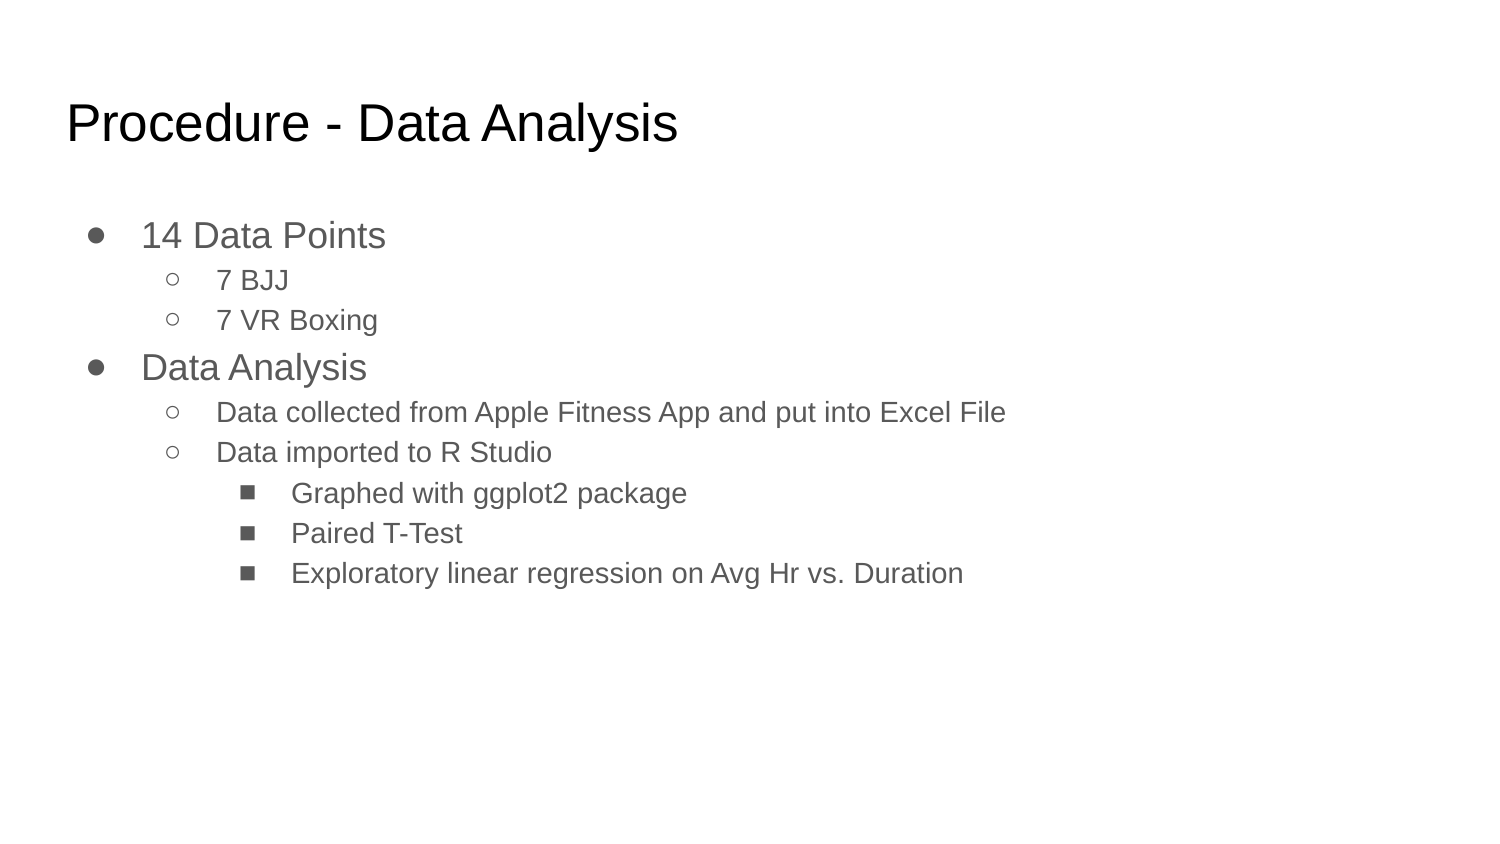

# Procedure - Data Analysis
14 Data Points
7 BJJ
7 VR Boxing
Data Analysis
Data collected from Apple Fitness App and put into Excel File
Data imported to R Studio
Graphed with ggplot2 package
Paired T-Test
Exploratory linear regression on Avg Hr vs. Duration